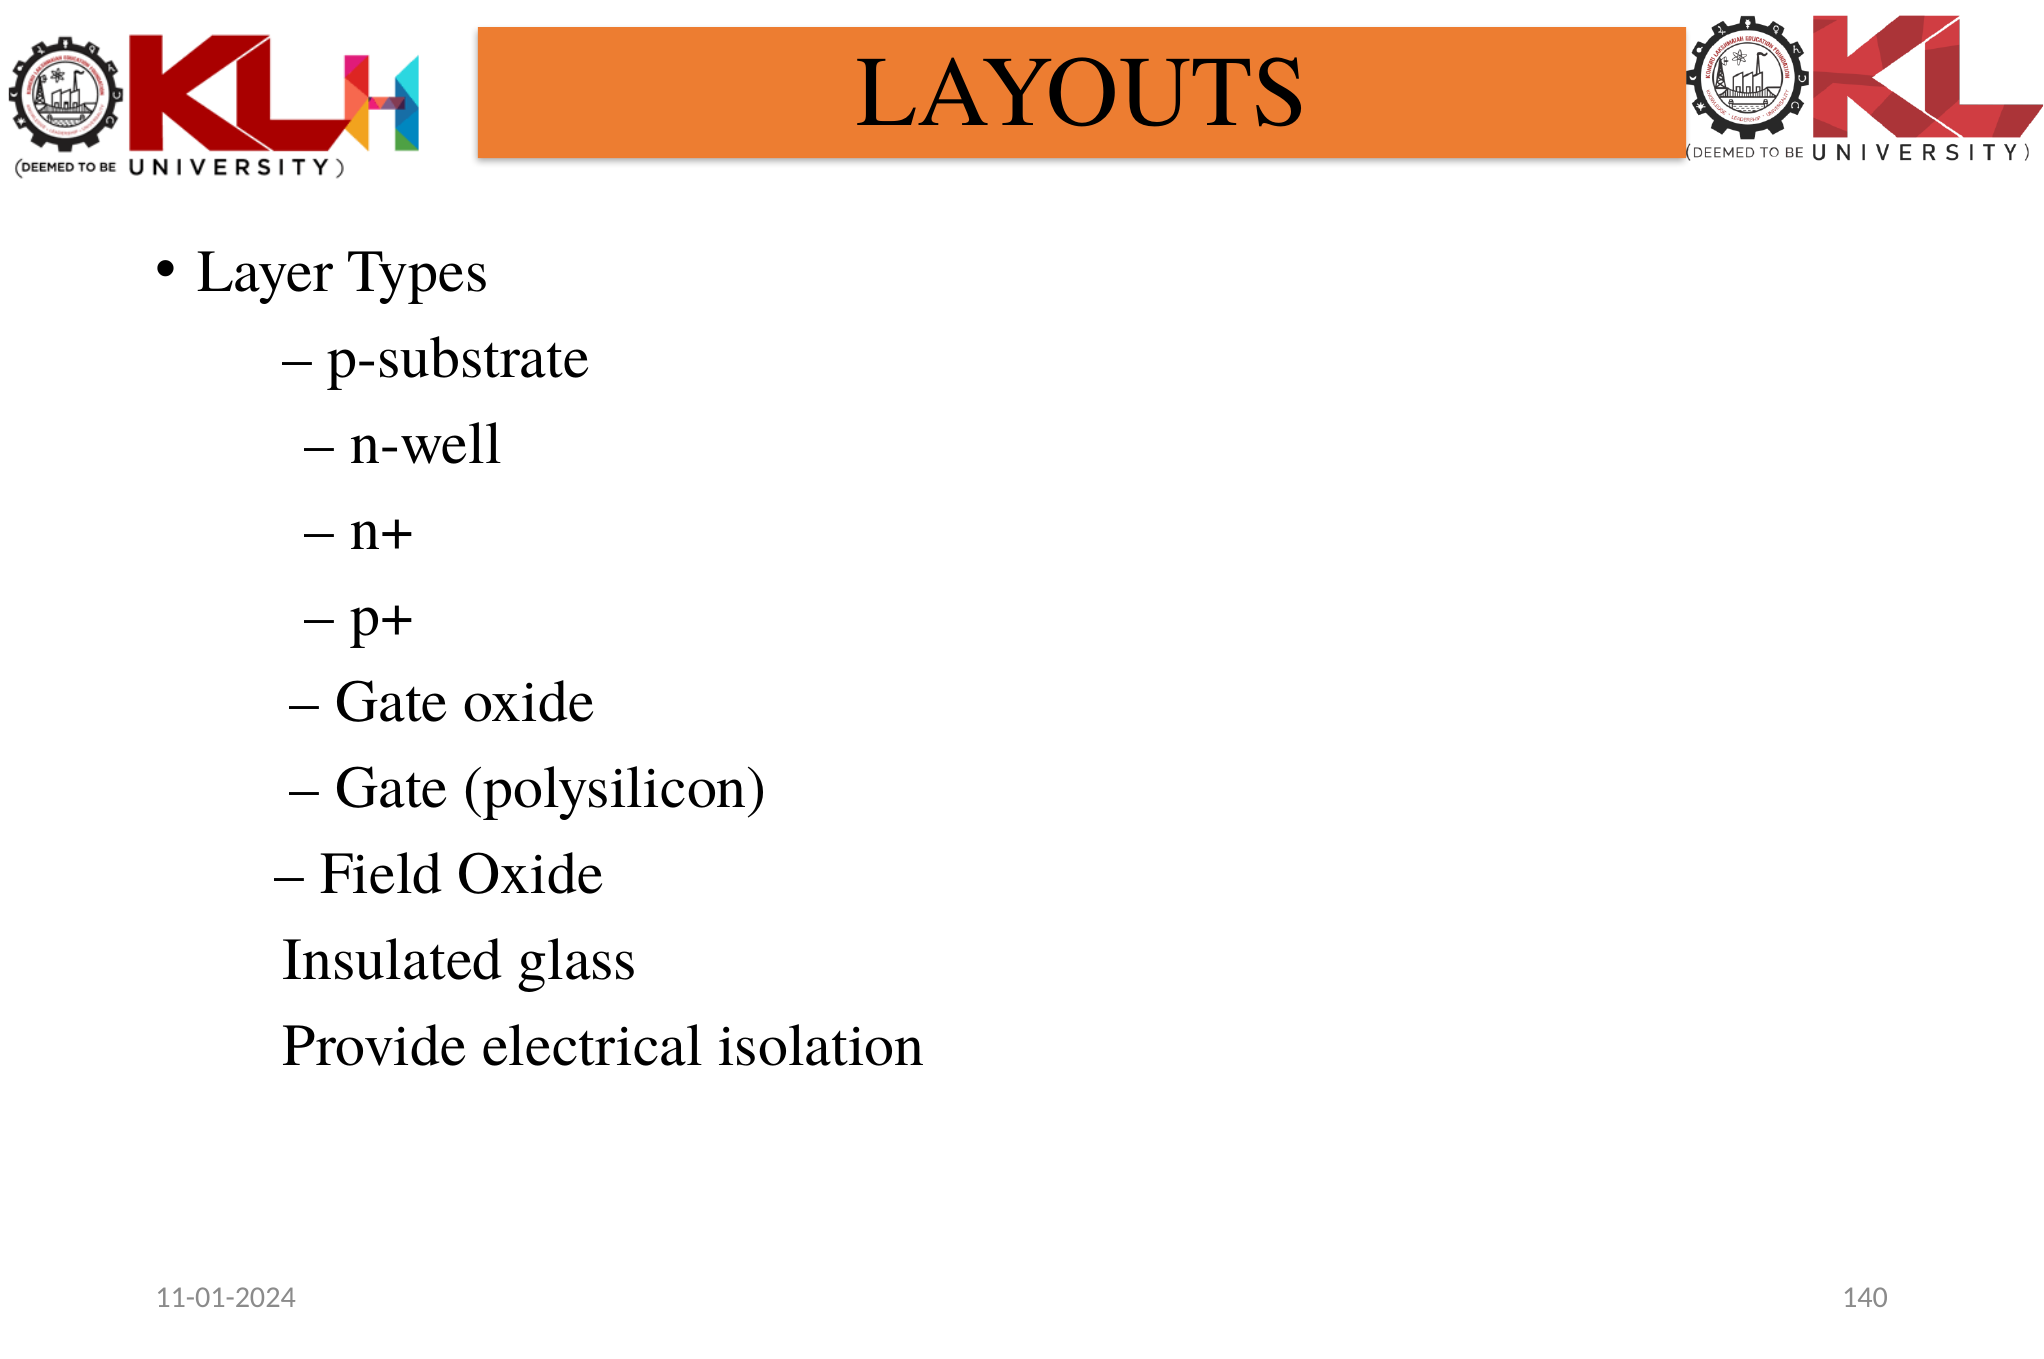

# LAYOUTS
Layer Types
	– p-substrate
          – n-well
          – n+
          – p+
         – Gate oxide
         – Gate (polysilicon)
        – Field Oxide
	Insulated glass
	Provide electrical isolation
11-01-2024
140